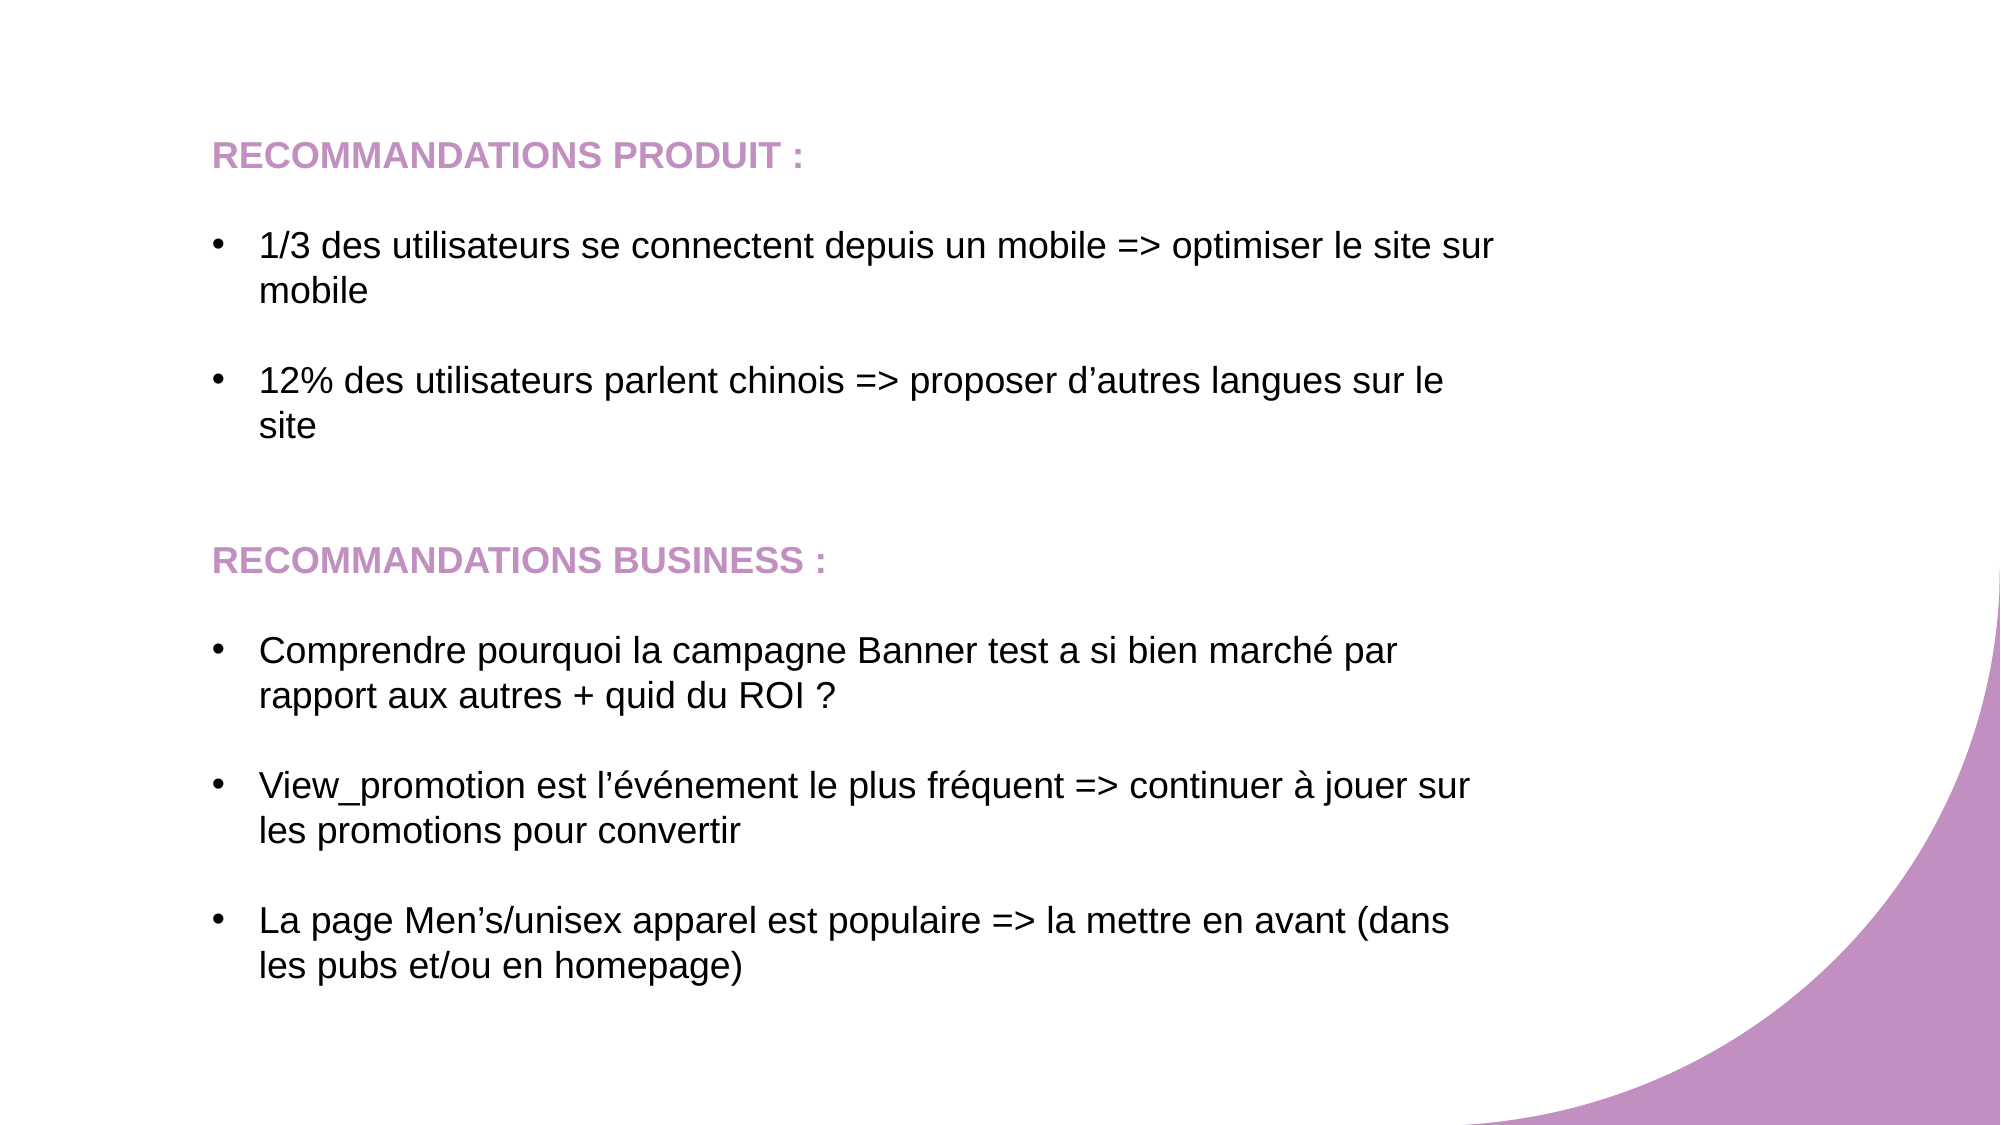

RECOMMANDATIONS PRODUIT :

1/3 des utilisateurs se connectent depuis un mobile => optimiser le site sur mobile

12% des utilisateurs parlent chinois => proposer d’autres langues sur le site

RECOMMANDATIONS BUSINESS :

Comprendre pourquoi la campagne Banner test a si bien marché par rapport aux autres + quid du ROI ?

View_promotion est l’événement le plus fréquent => continuer à jouer sur les promotions pour convertir

La page Men’s/unisex apparel est populaire => la mettre en avant (dans les pubs et/ou en homepage)